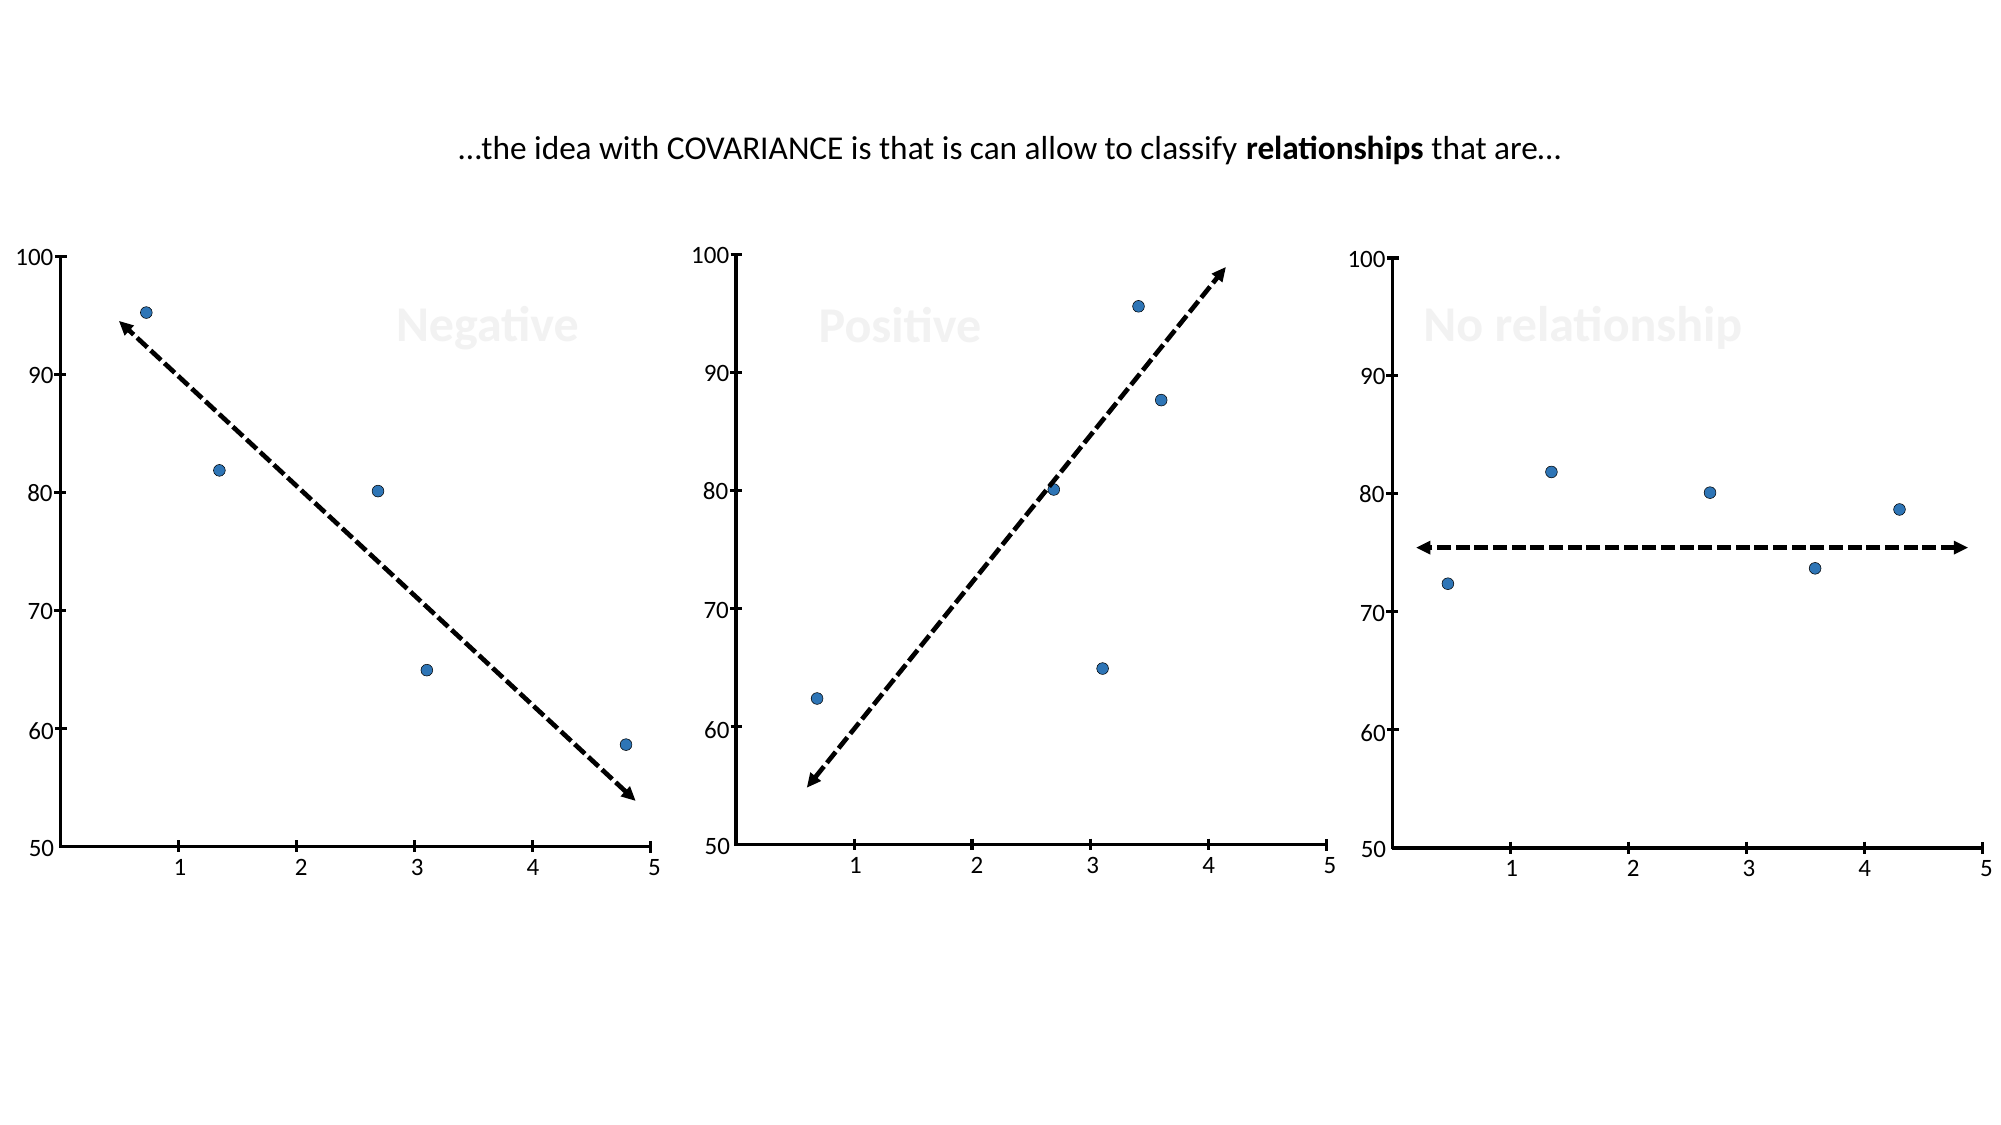

…the idea with COVARIANCE is that is can allow to classify relationships that are…
100
100
Negative

90

80

70

60

50
1                   2                  3                  4                   5
100
No relationship
90

80

70
60
50
1                   2                  3                  4                   5
Positive

90

80

70

60
50
1                   2                  3                  4                   5